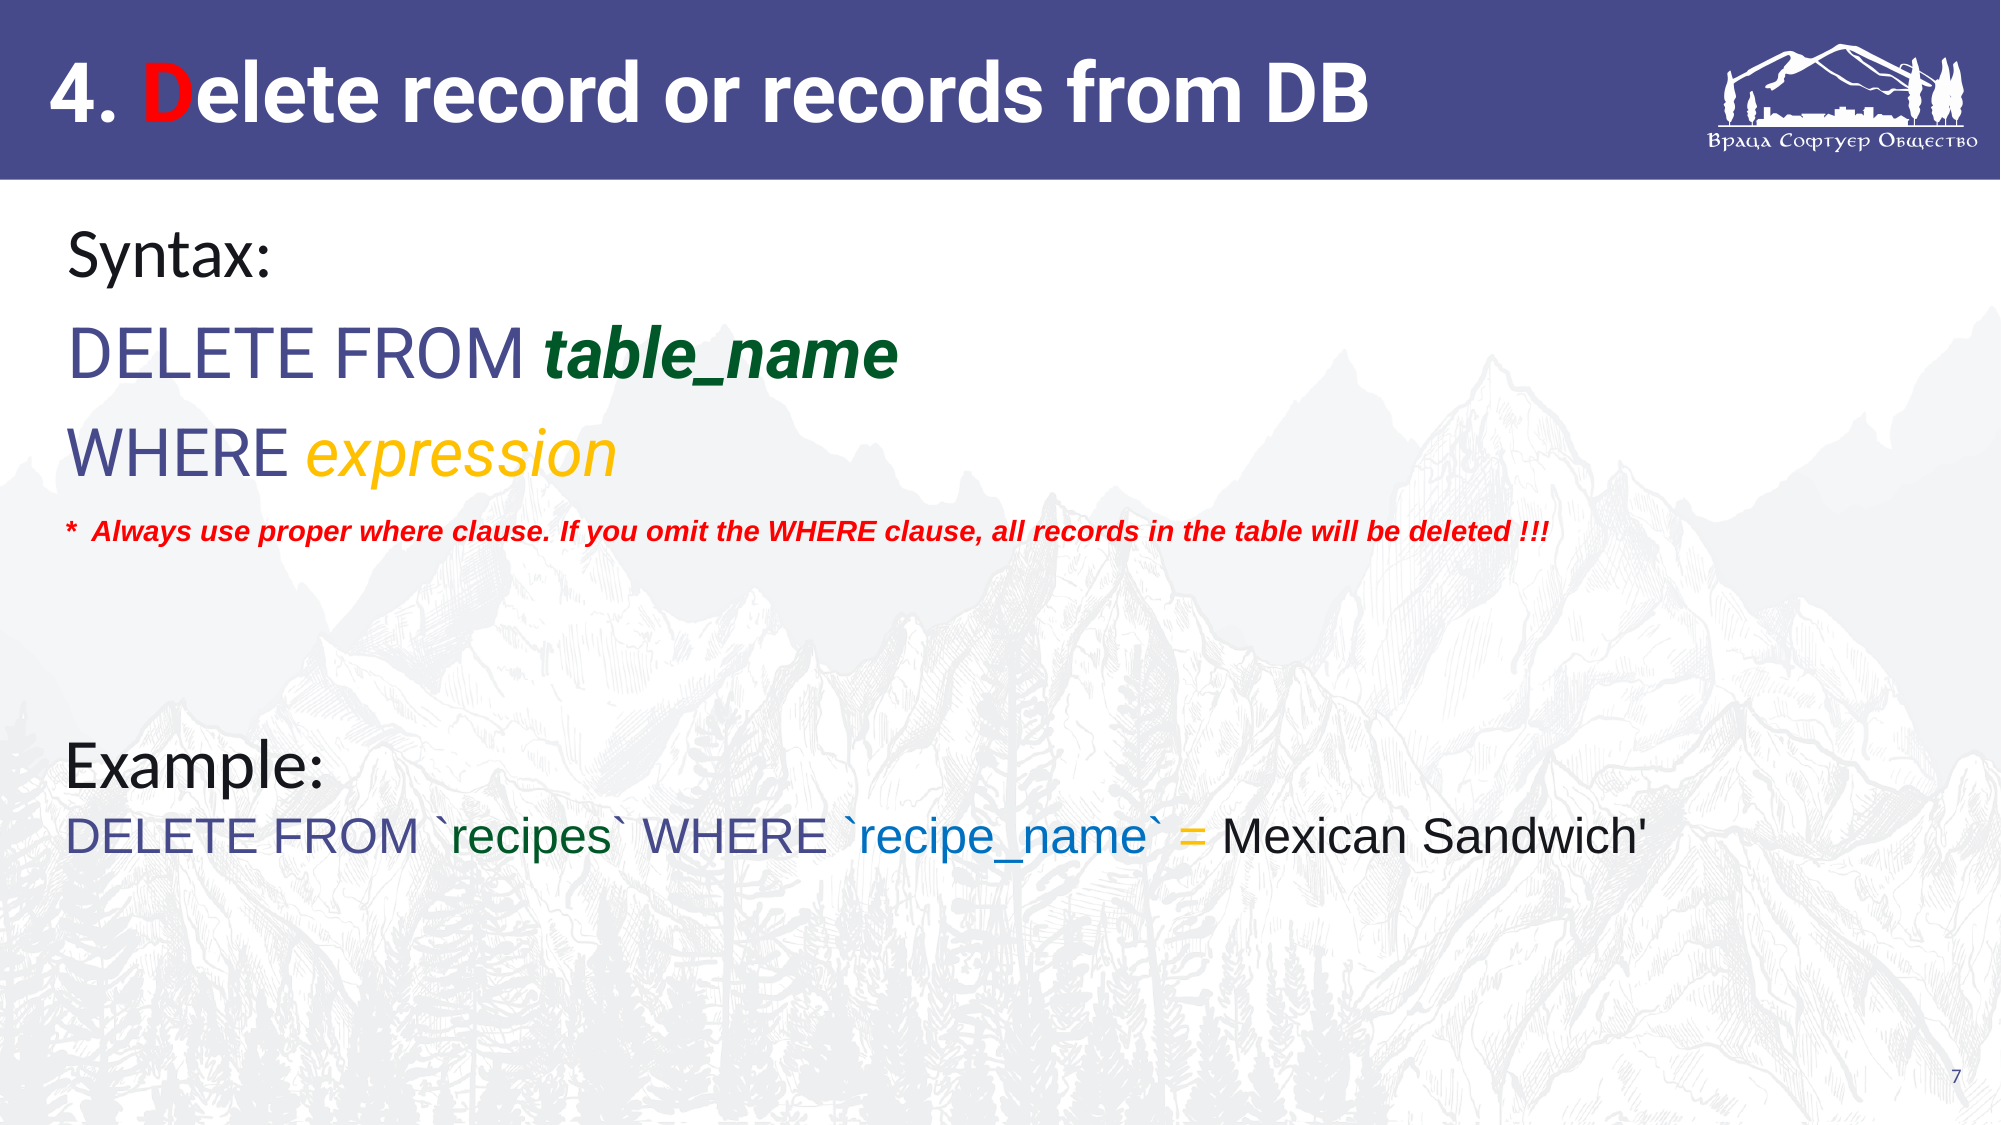

# 4. Delete record or records from DB
Syntax:
DELETE FROM table_name
 WHERE expression

*  Always use proper where clause. If you omit the WHERE clause, all records in the table will be deleted !!!
Example:
DELETE FROM `recipes` WHERE `recipe_name` = Mexican Sandwich'
7